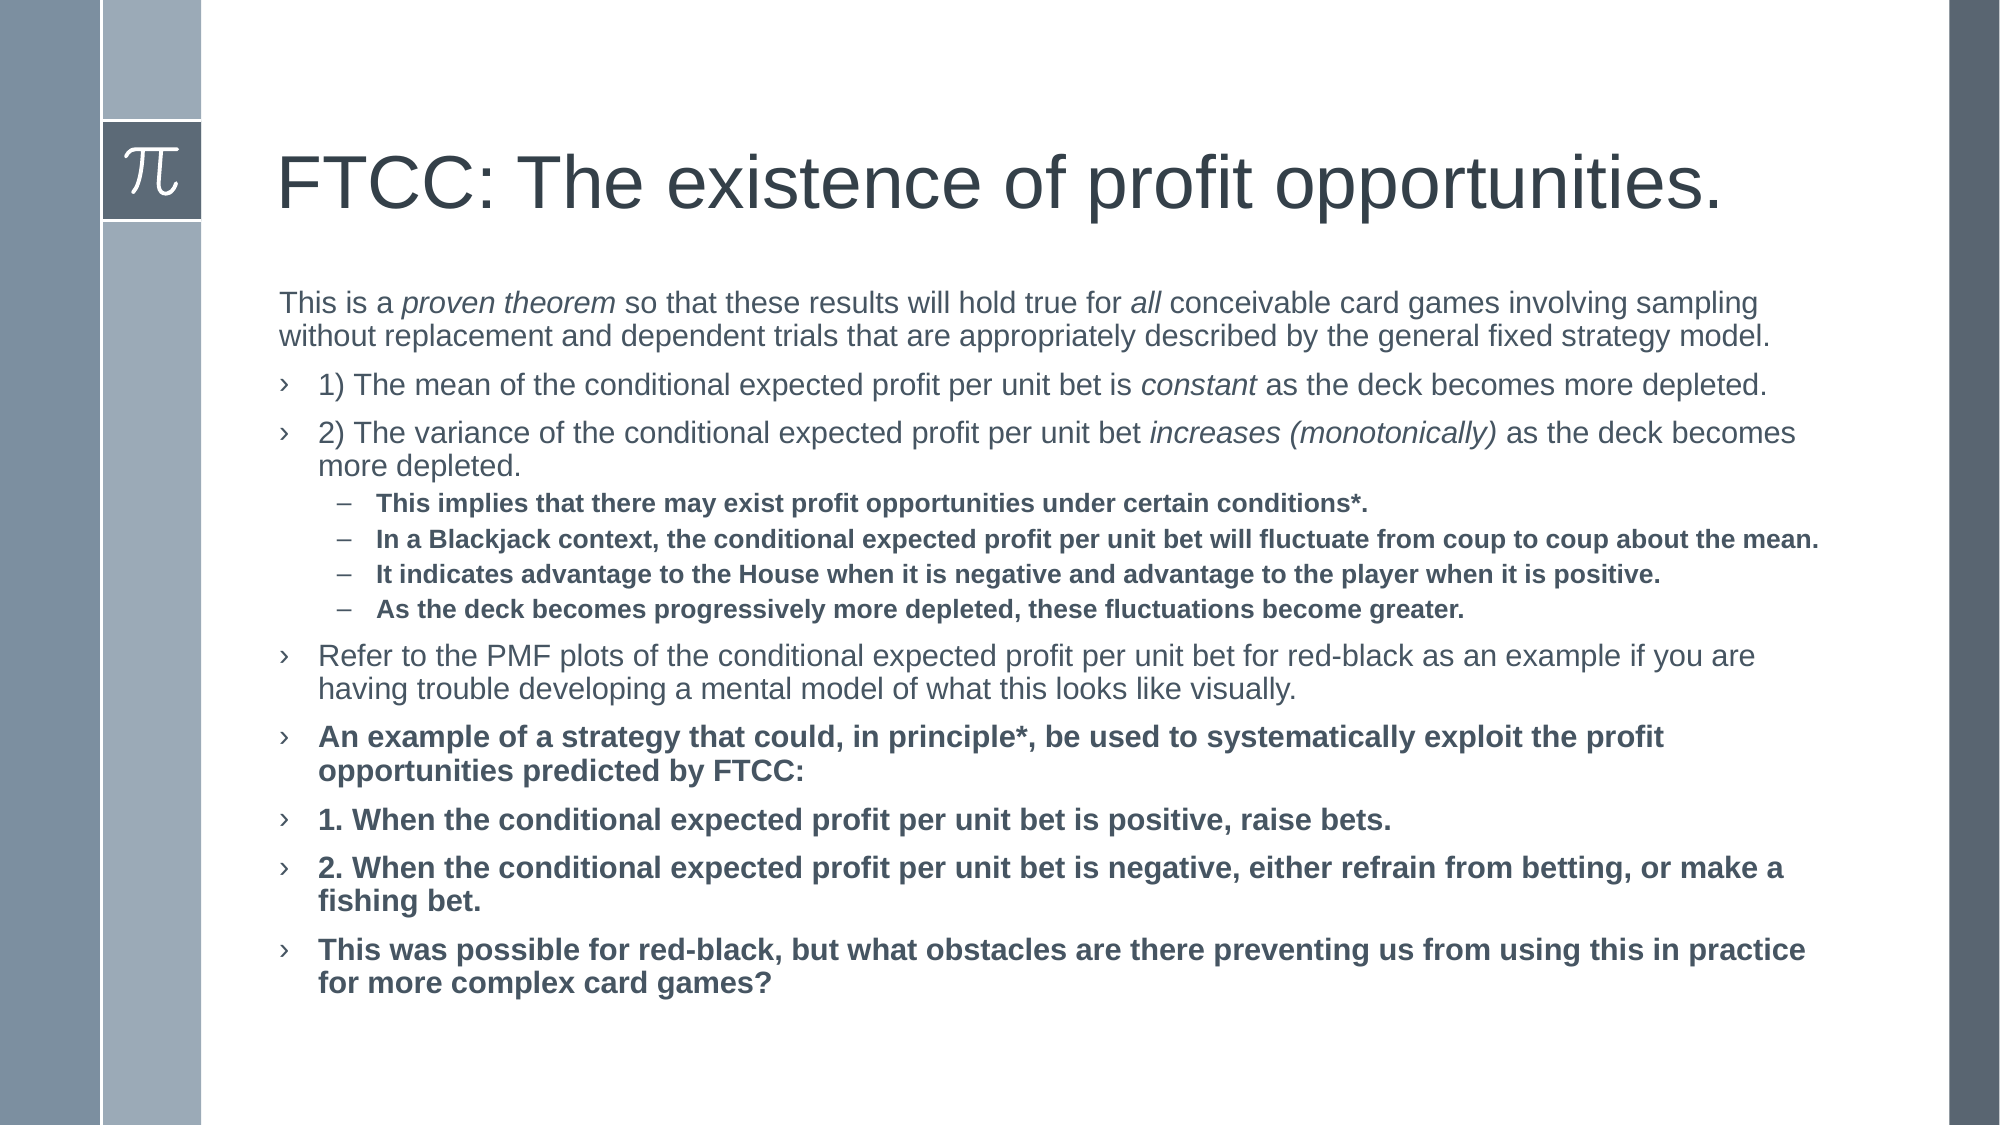

# FTCC: The existence of profit opportunities.
This is a proven theorem so that these results will hold true for all conceivable card games involving sampling without replacement and dependent trials that are appropriately described by the general fixed strategy model.
1) The mean of the conditional expected profit per unit bet is constant as the deck becomes more depleted.
2) The variance of the conditional expected profit per unit bet increases (monotonically) as the deck becomes more depleted.
This implies that there may exist profit opportunities under certain conditions*.
In a Blackjack context, the conditional expected profit per unit bet will fluctuate from coup to coup about the mean.
It indicates advantage to the House when it is negative and advantage to the player when it is positive.
As the deck becomes progressively more depleted, these fluctuations become greater.
Refer to the PMF plots of the conditional expected profit per unit bet for red-black as an example if you are having trouble developing a mental model of what this looks like visually.
An example of a strategy that could, in principle*, be used to systematically exploit the profit opportunities predicted by FTCC:
1. When the conditional expected profit per unit bet is positive, raise bets.
2. When the conditional expected profit per unit bet is negative, either refrain from betting, or make a fishing bet.
This was possible for red-black, but what obstacles are there preventing us from using this in practice for more complex card games?